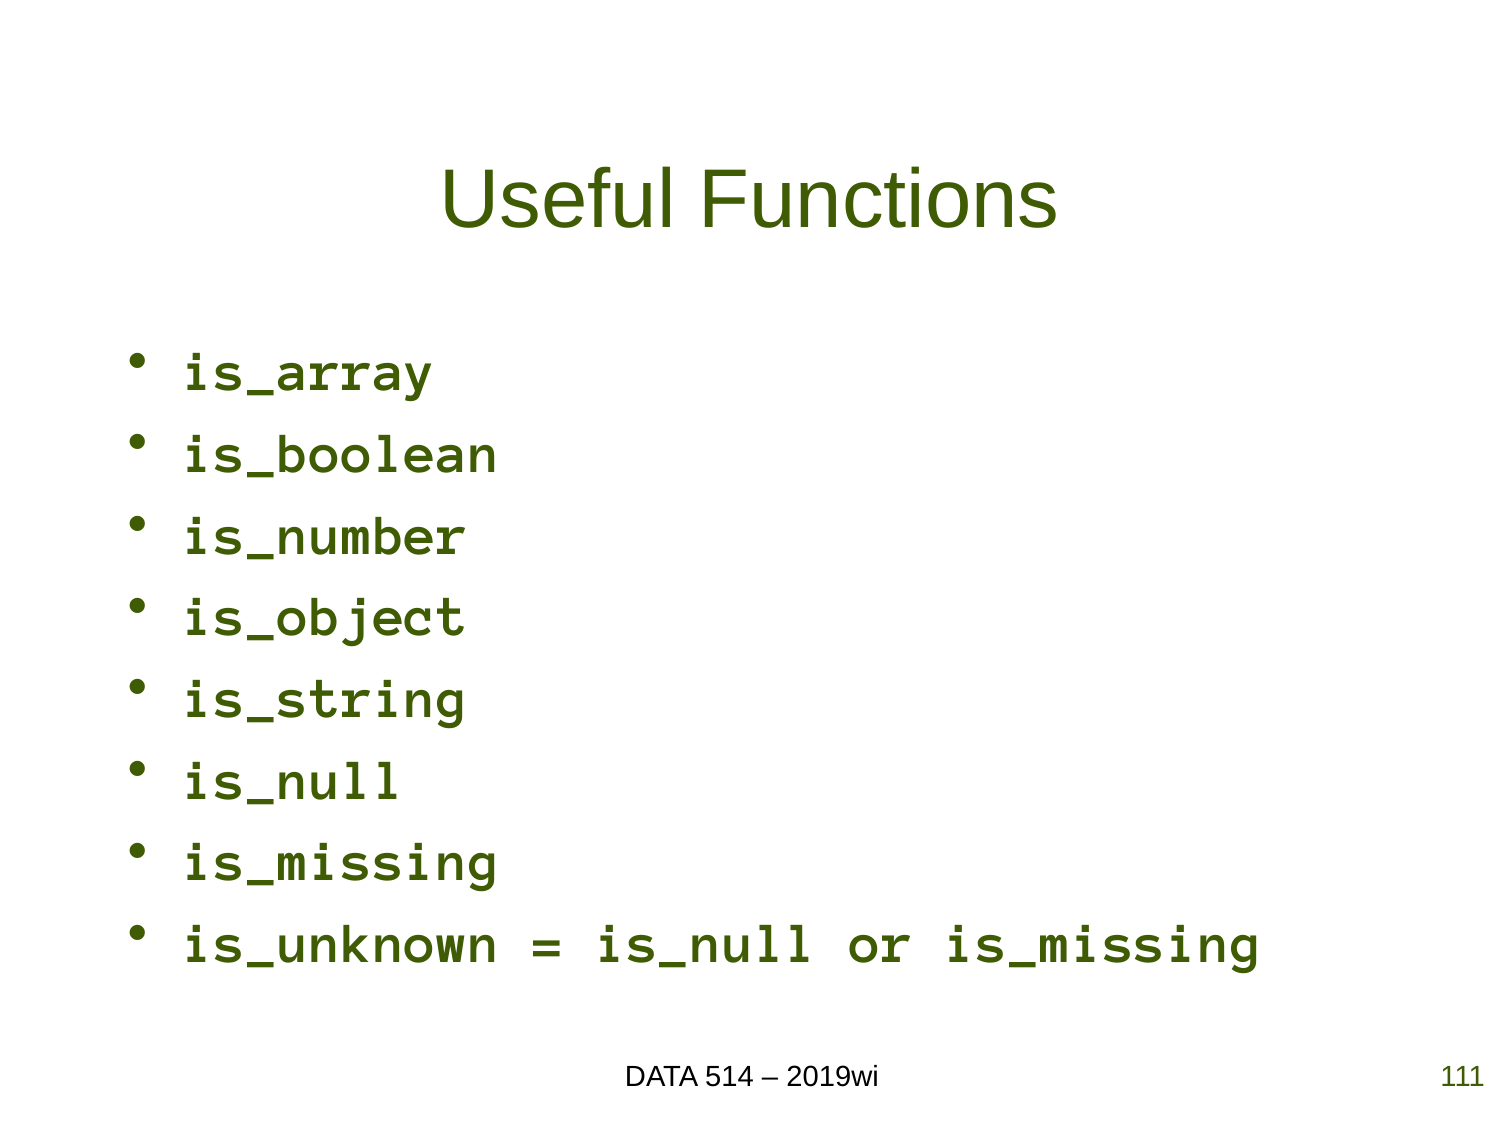

# Useful Functions
is_array
is_boolean
is_number
is_object
is_string
is_null
is_missing
is_unknown = is_null or is_missing
DATA 514 – 2019wi
111